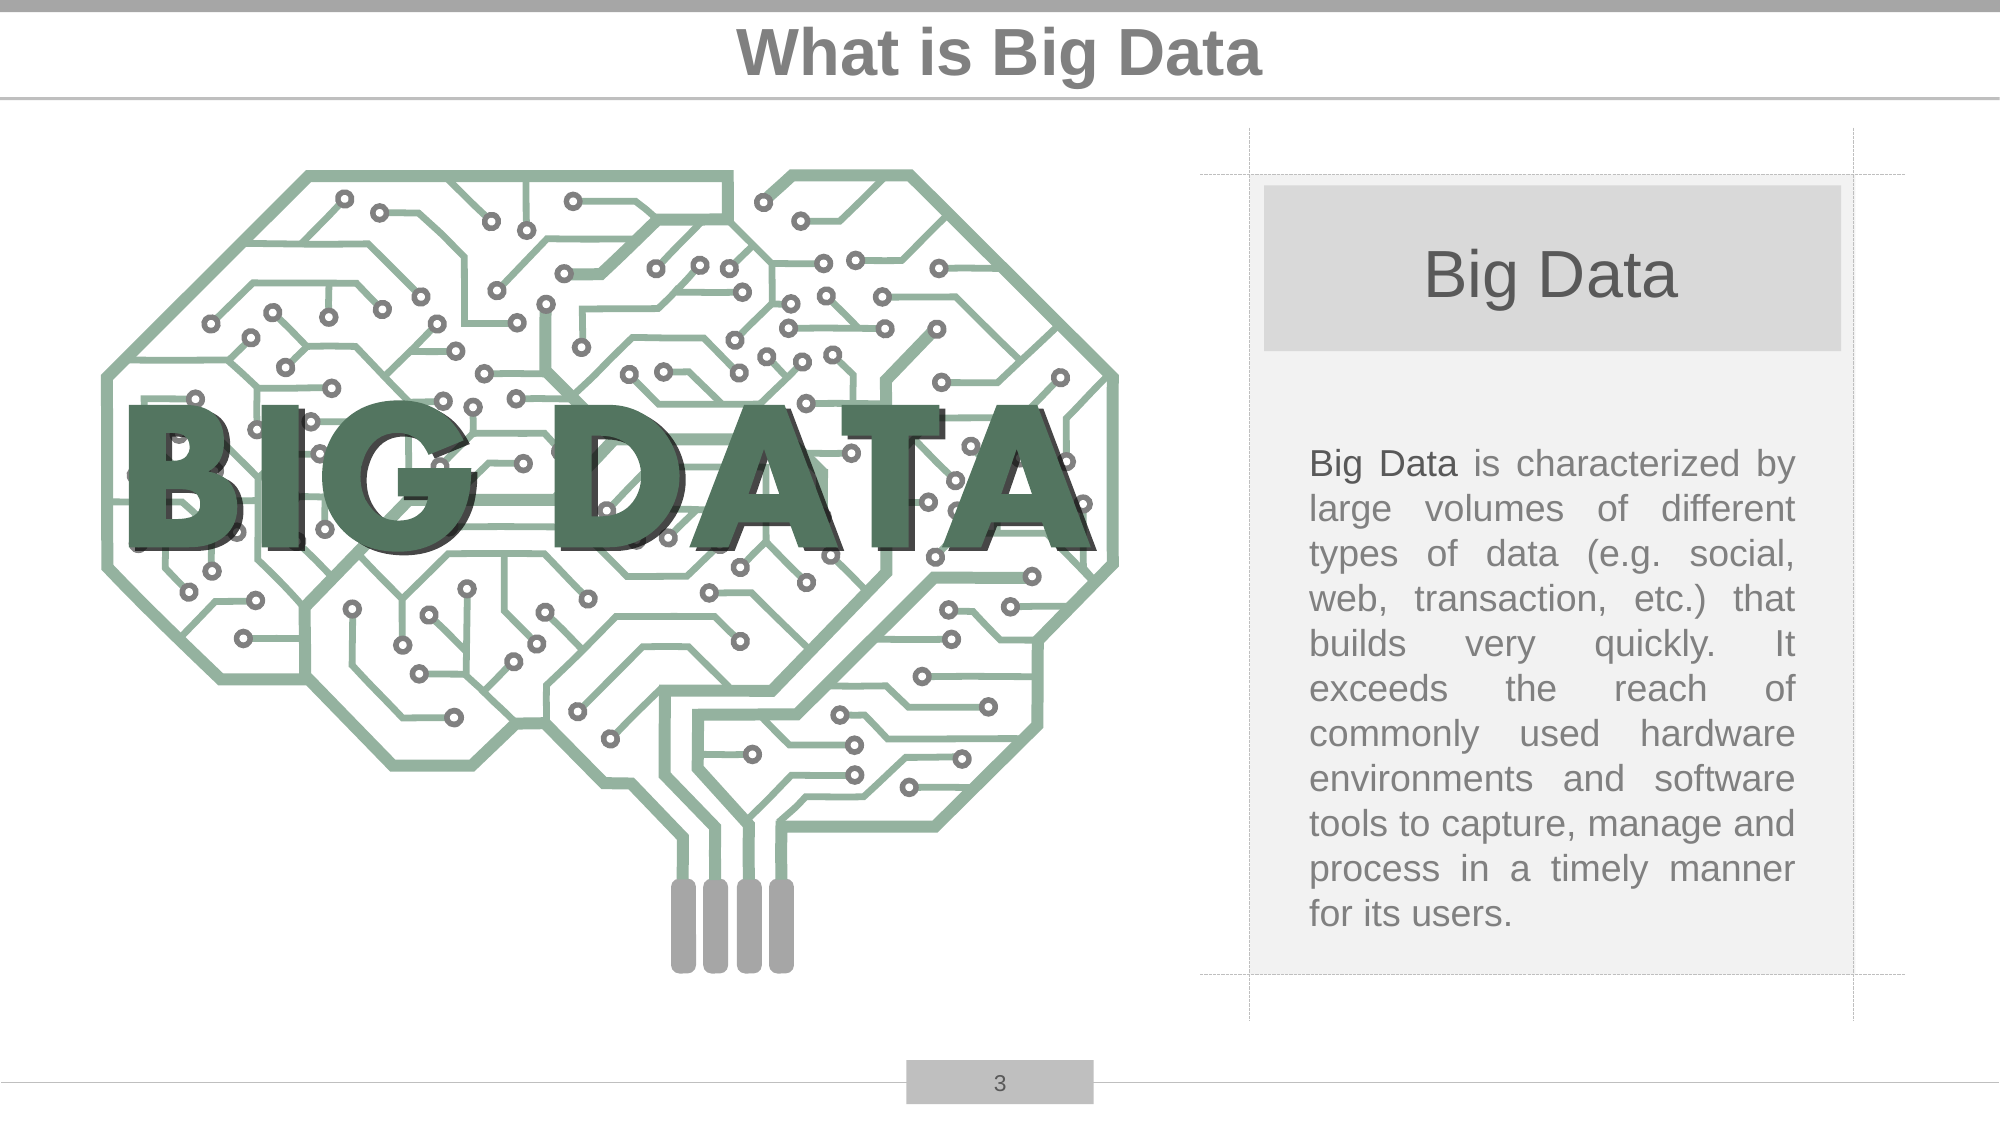

# What is Big Data

Big Data
Big Data is characterized by large volumes of different types of data (e.g. social, web, transaction, etc.) that builds very quickly. It exceeds the reach of commonly used hardware environments and software tools to capture, manage and process in a timely manner for its users.

3